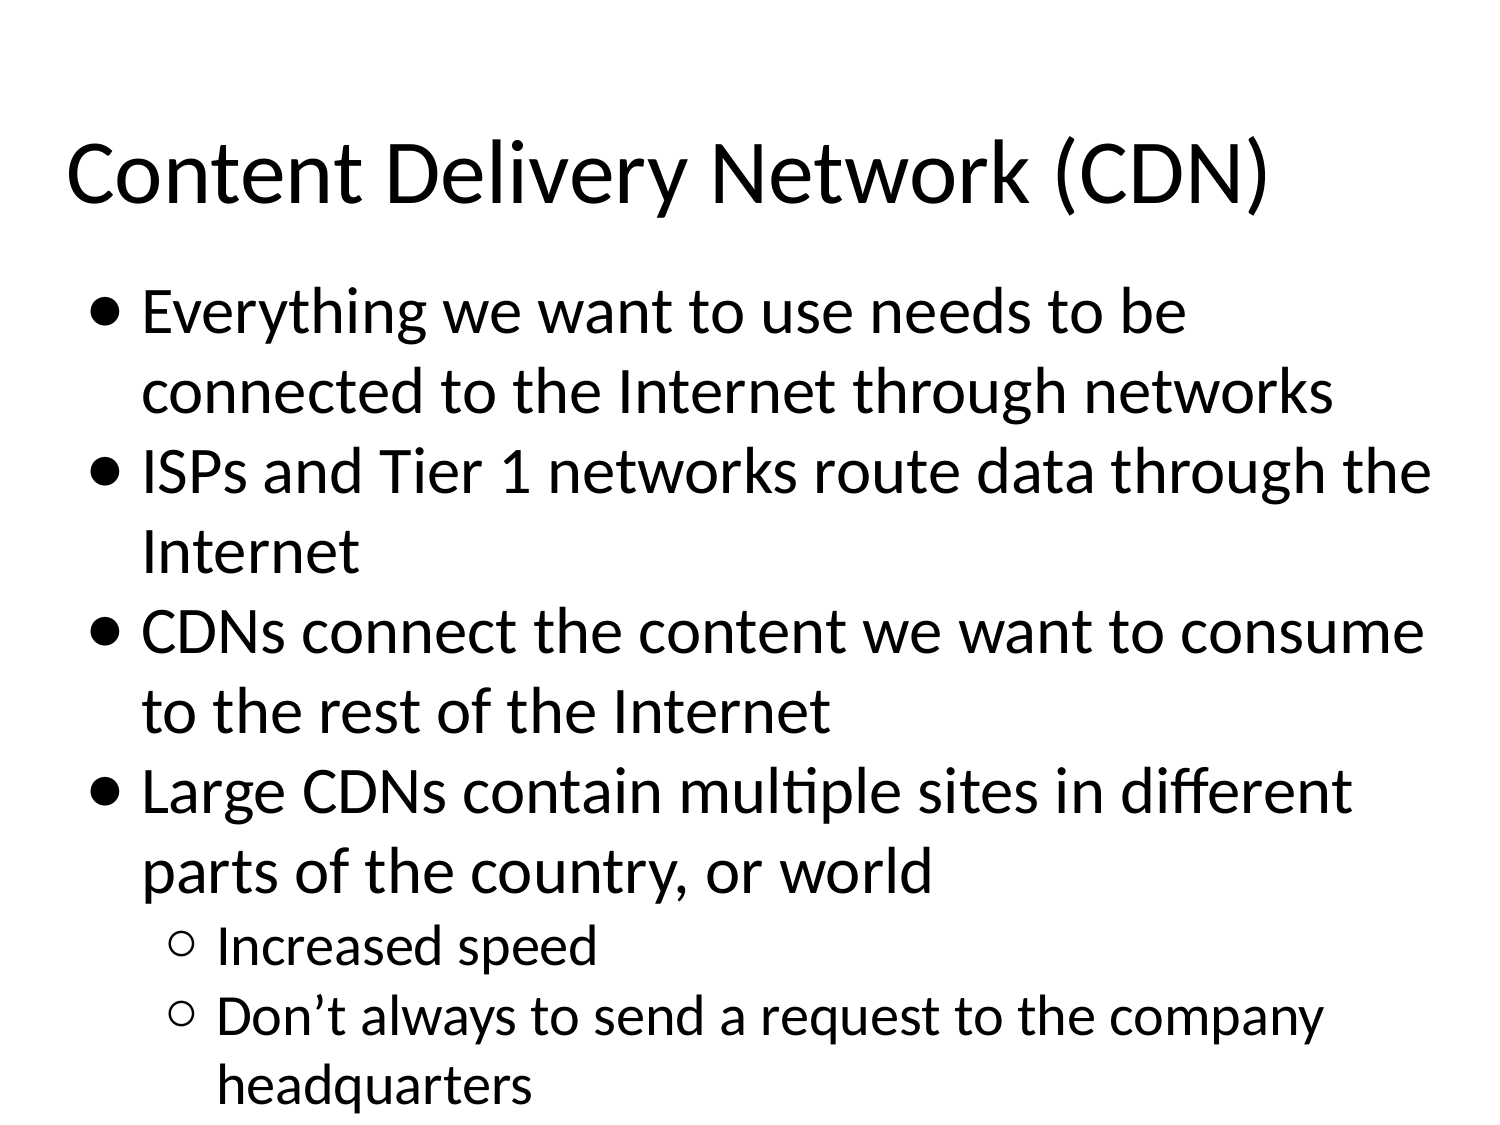

# Content Delivery Network (CDN)
Everything we want to use needs to be connected to the Internet through networks
ISPs and Tier 1 networks route data through the Internet
CDNs connect the content we want to consume to the rest of the Internet
Large CDNs contain multiple sites in different parts of the country, or world
Increased speed
Don’t always to send a request to the company headquarters